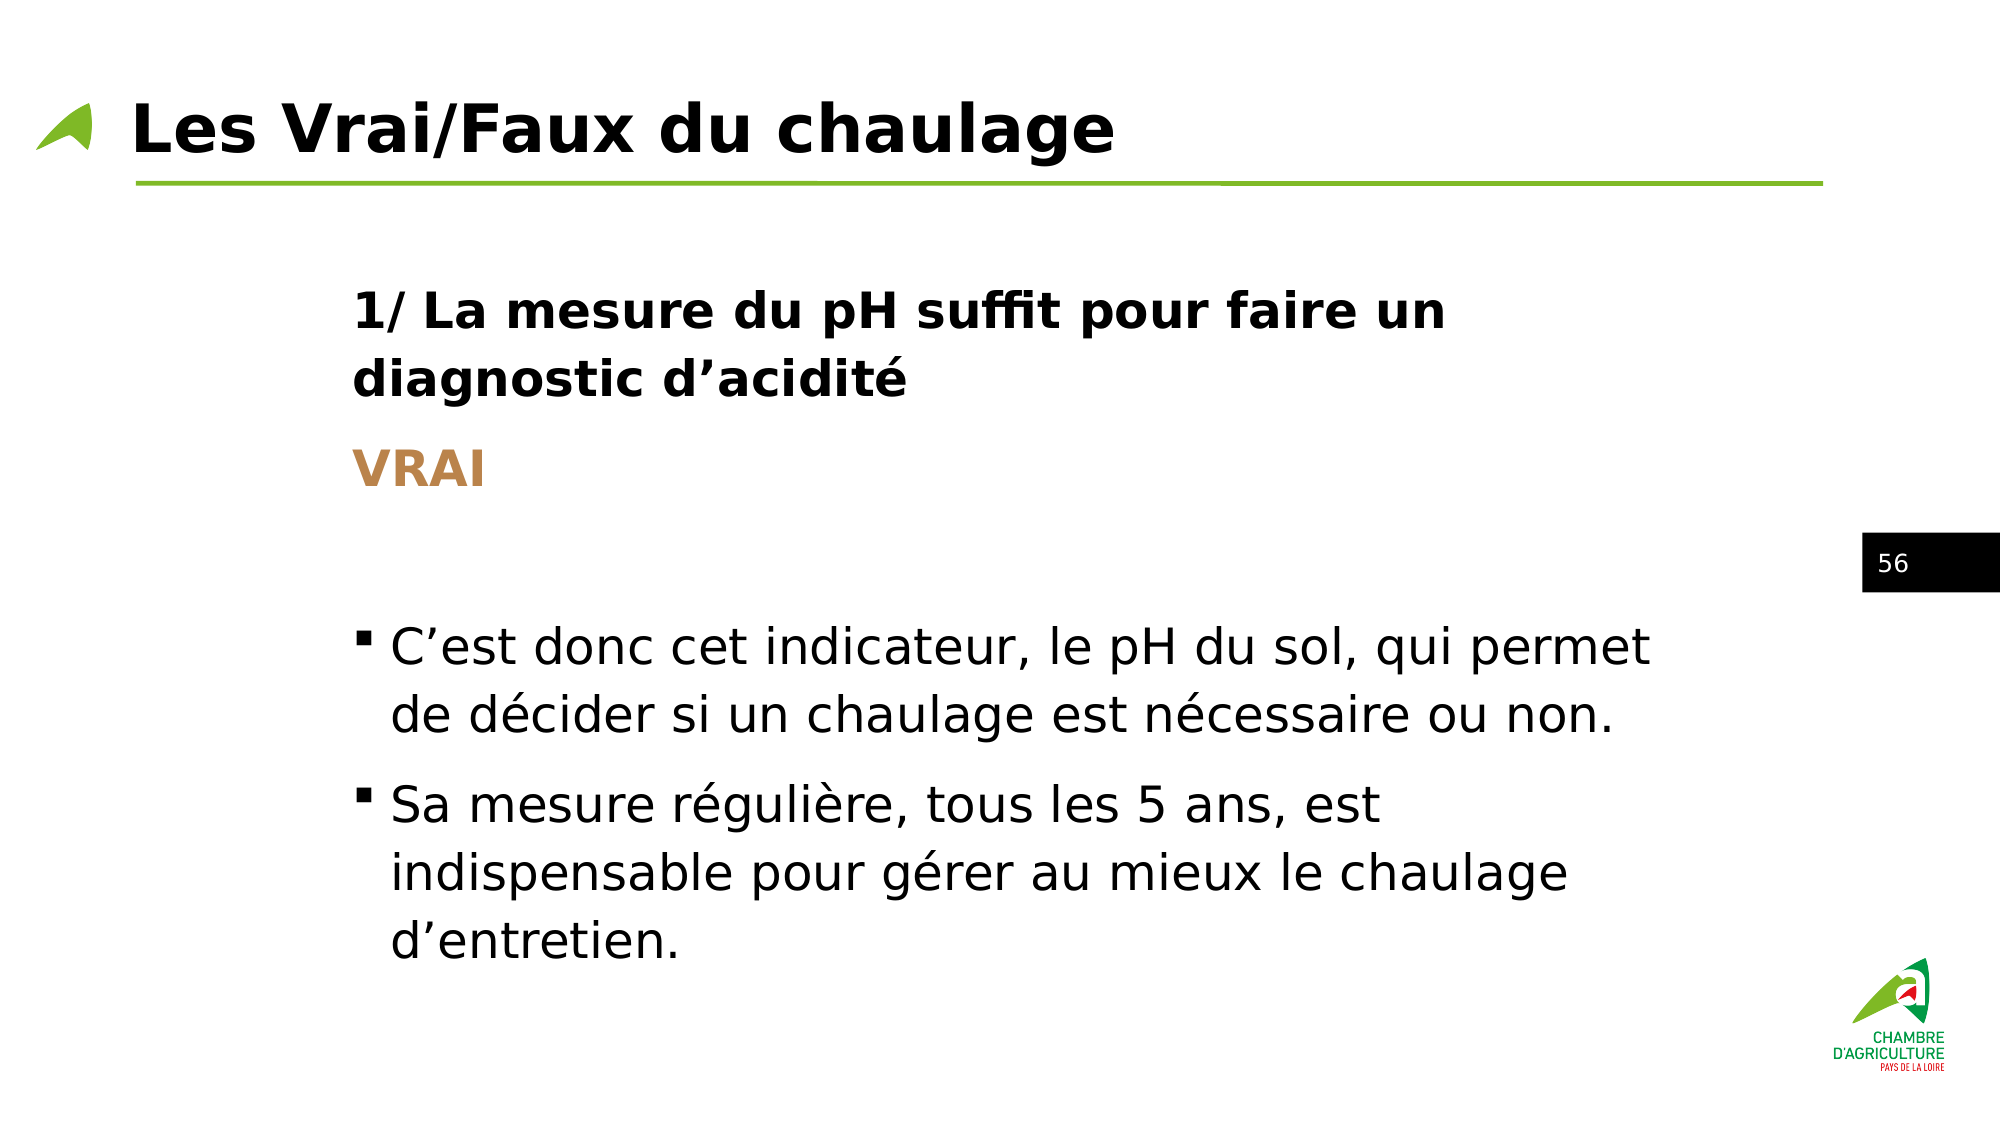

# Les Vrai/Faux du chaulage
1/ La mesure du pH suffit pour faire un diagnostic d’acidité
VRAI

C’est donc cet indicateur, le pH du sol, qui permet de décider si un chaulage est nécessaire ou non.
Sa mesure régulière, tous les 5 ans, est indispensable pour gérer au mieux le chaulage d’entretien.

56